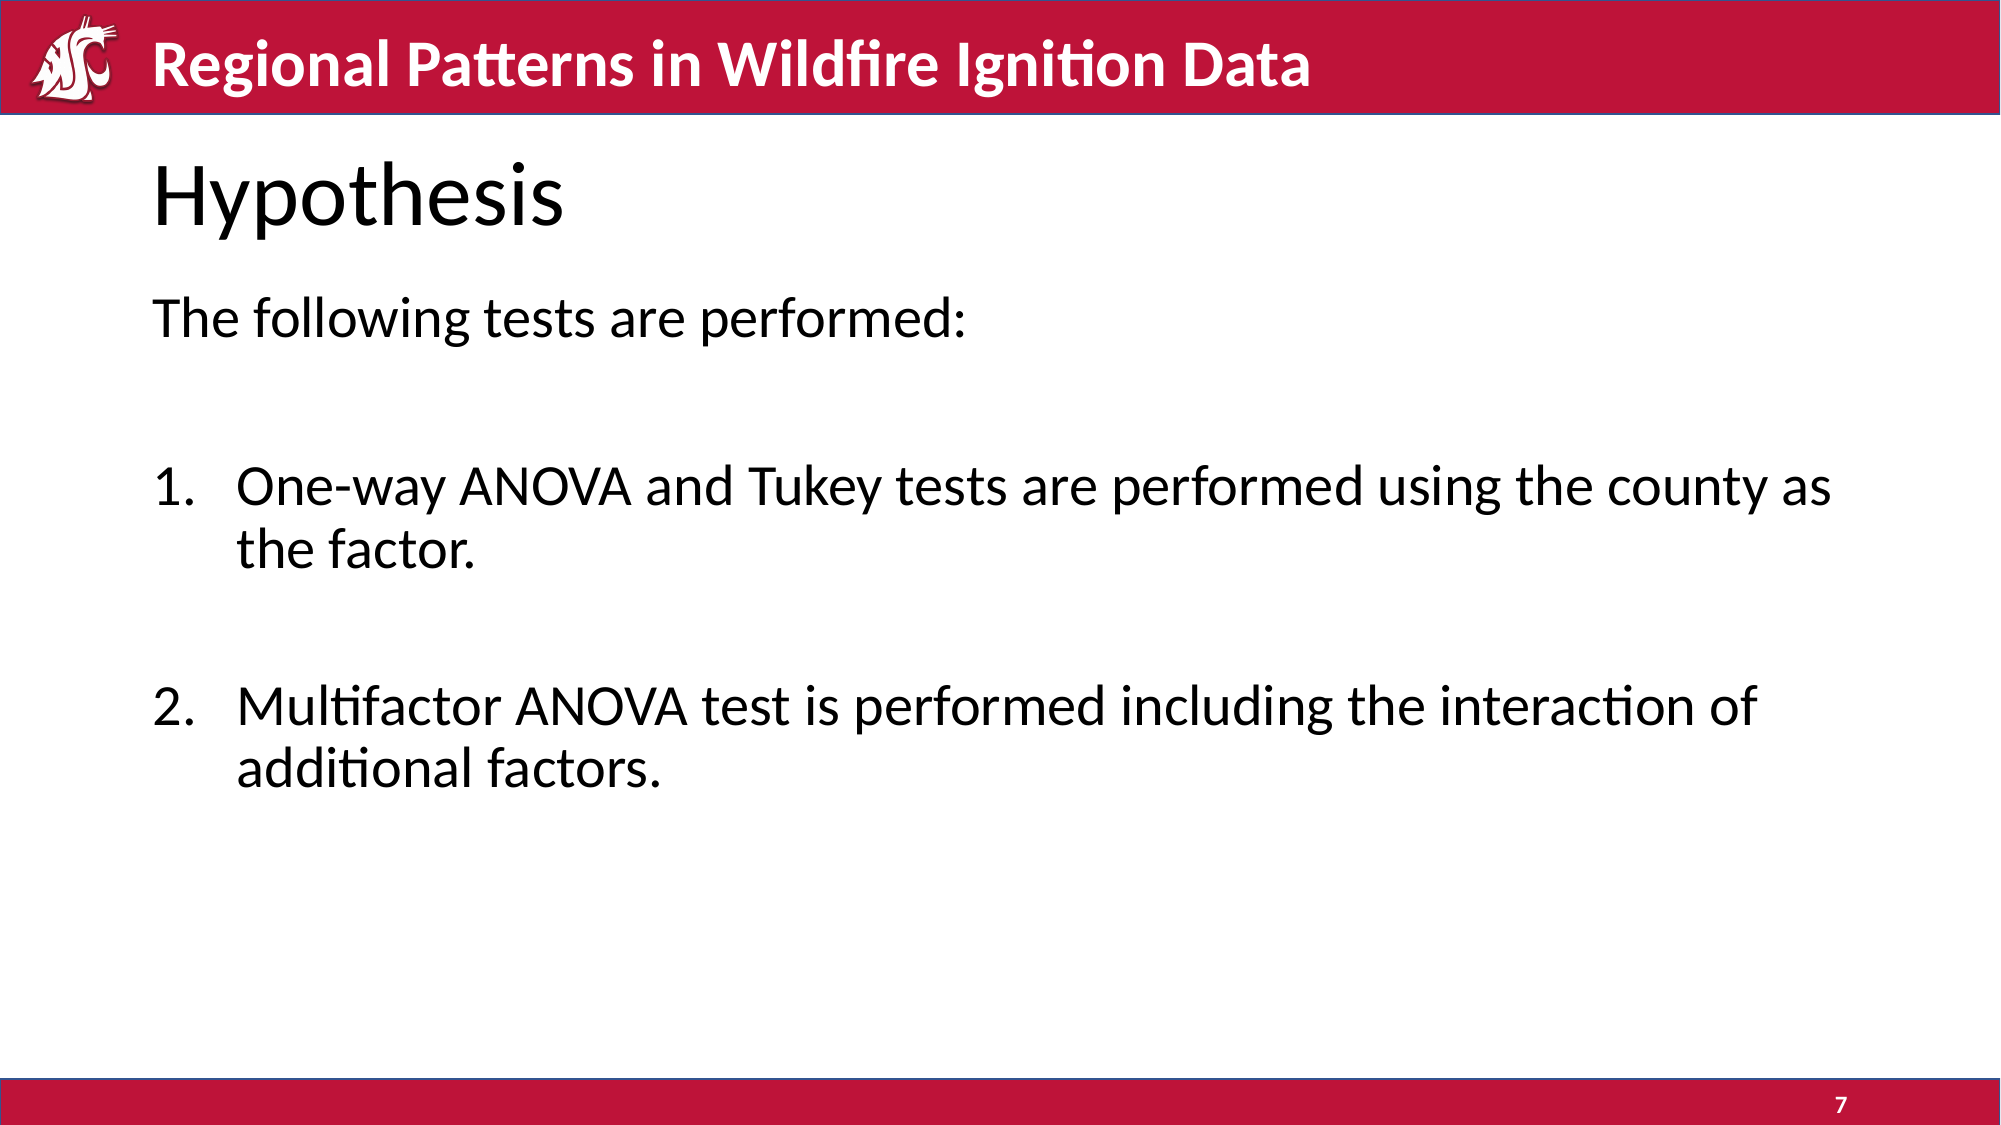

Regional Patterns in Wildfire Ignition Data
# Hypothesis
The following tests are performed:

One-way ANOVA and Tukey tests are performed using the county as the factor.

Multifactor ANOVA test is performed including the interaction of additional factors.

7